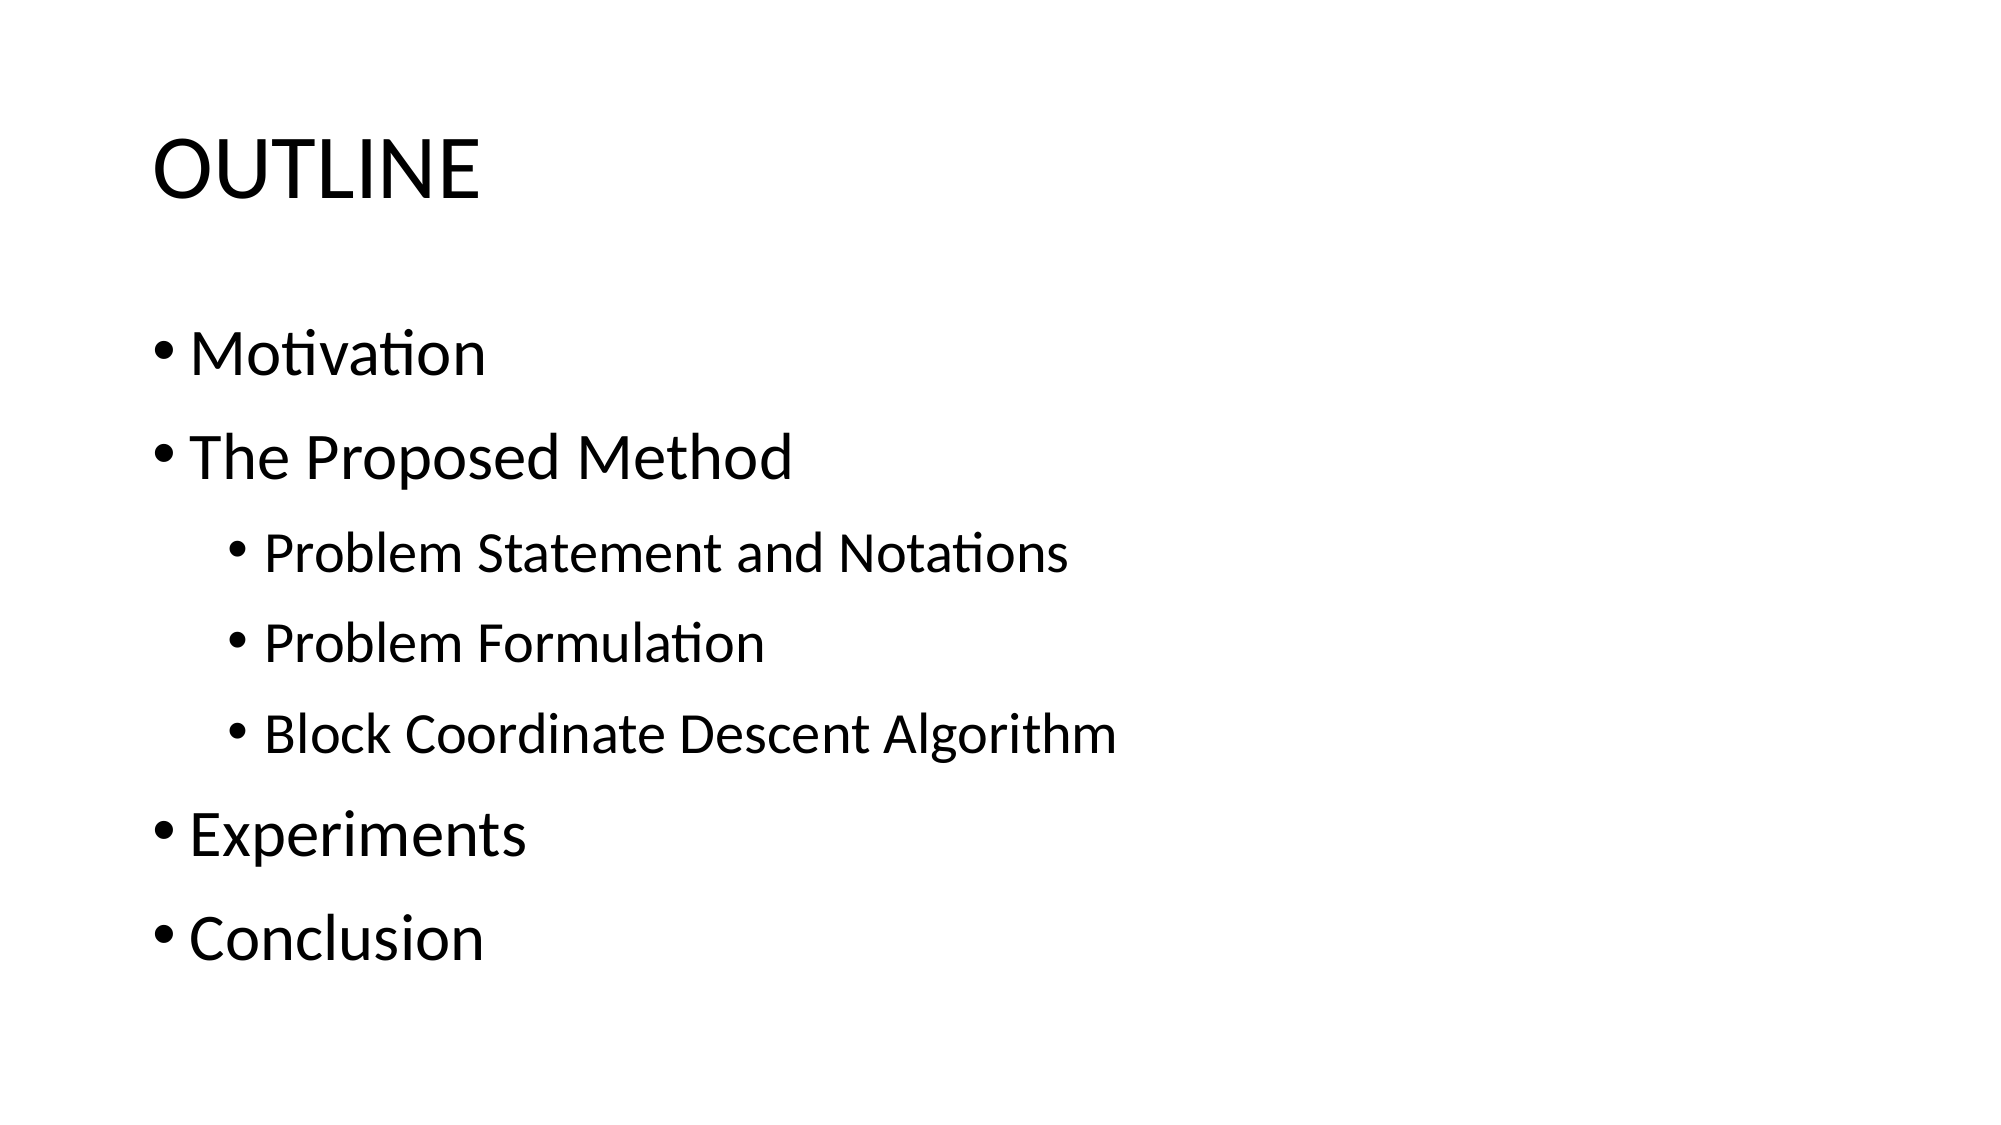

# OUTLINE
Motivation
The Proposed Method
Problem Statement and Notations
Problem Formulation
Block Coordinate Descent Algorithm
Experiments
Conclusion